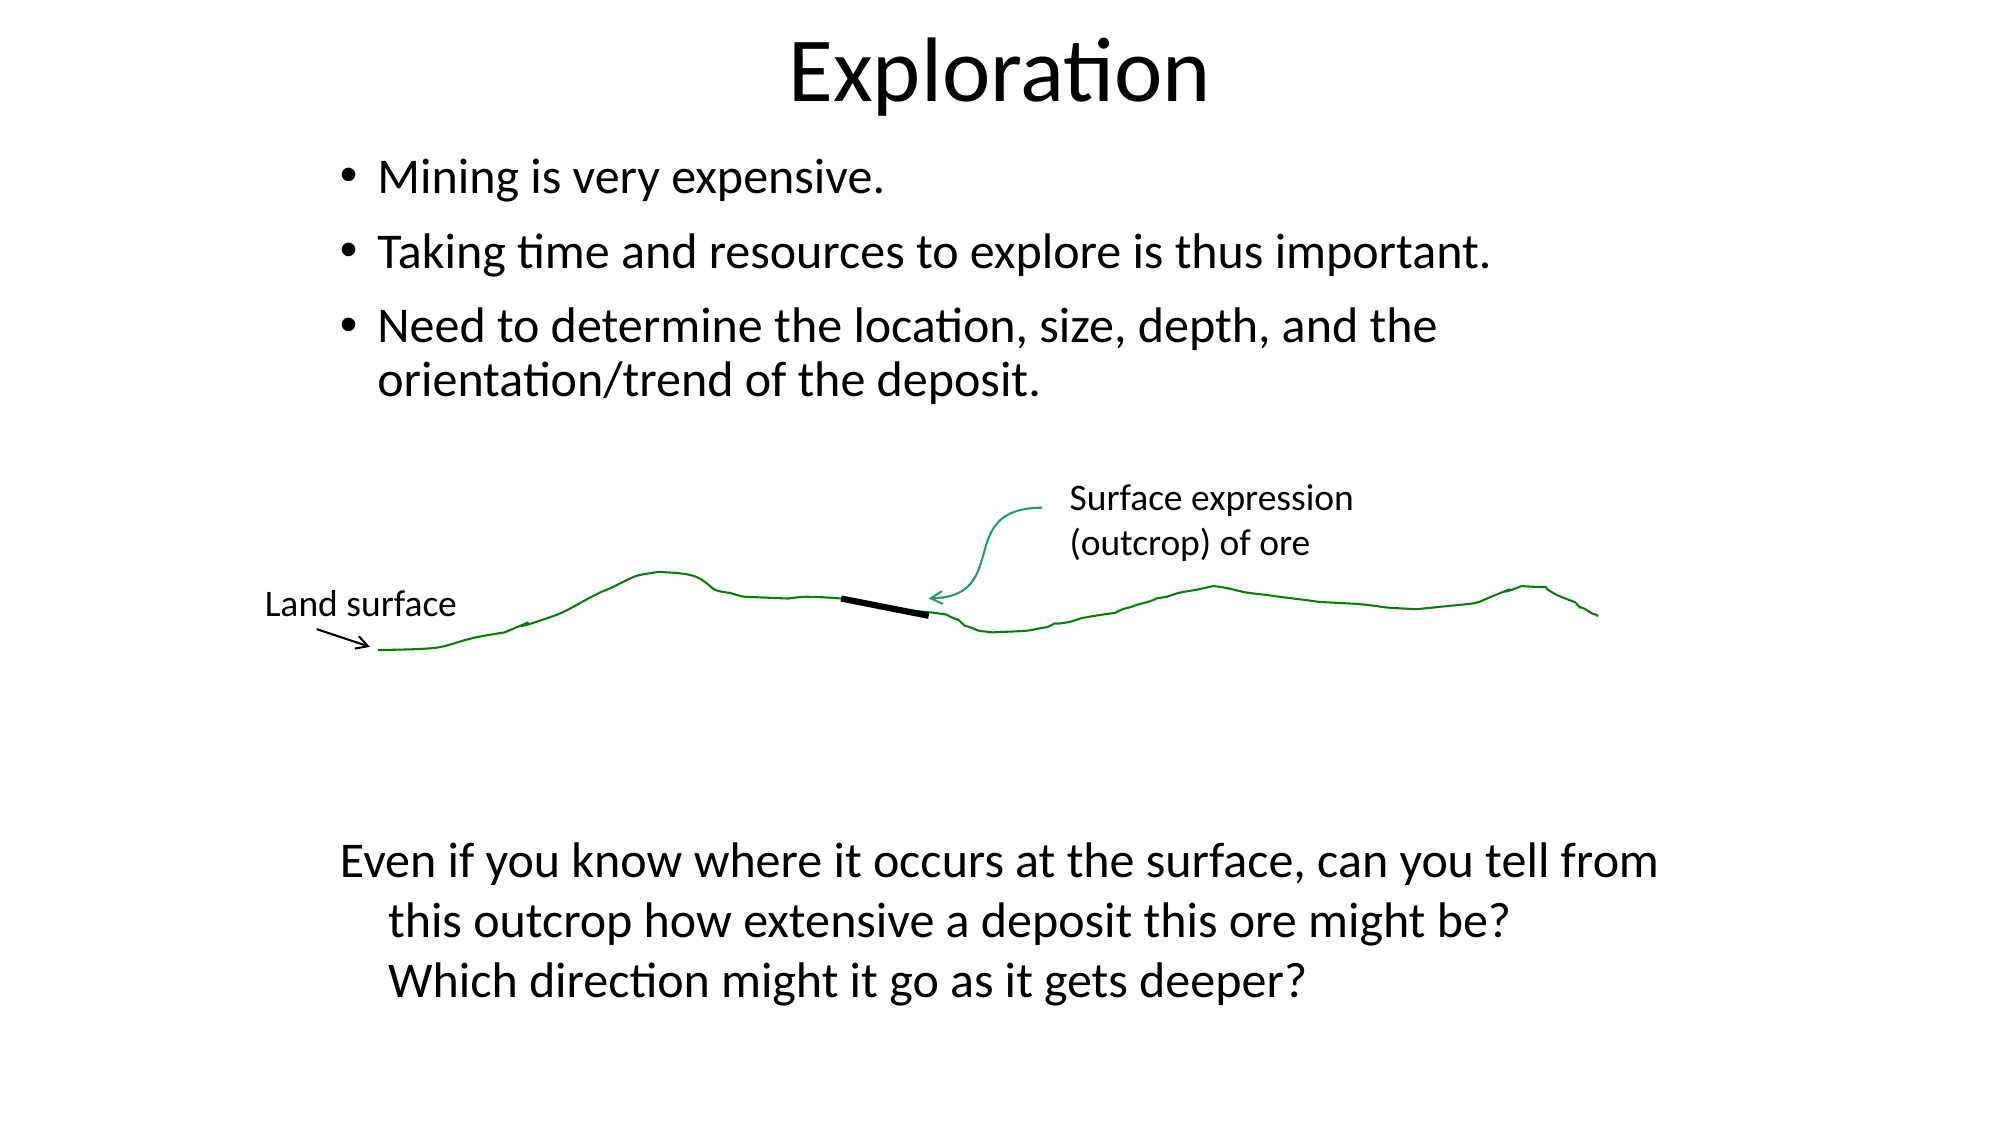

Exploration
Mining is very expensive.
Taking time and resources to explore is thus important.
Need to determine the location, size, depth, and the orientation/trend of the deposit.

Surface expression (outcrop) of ore
Land surface

Even if you know where it occurs at the surface, can you tell from this outcrop how extensive a deposit this ore might be?  Which direction might it go as it gets deeper?